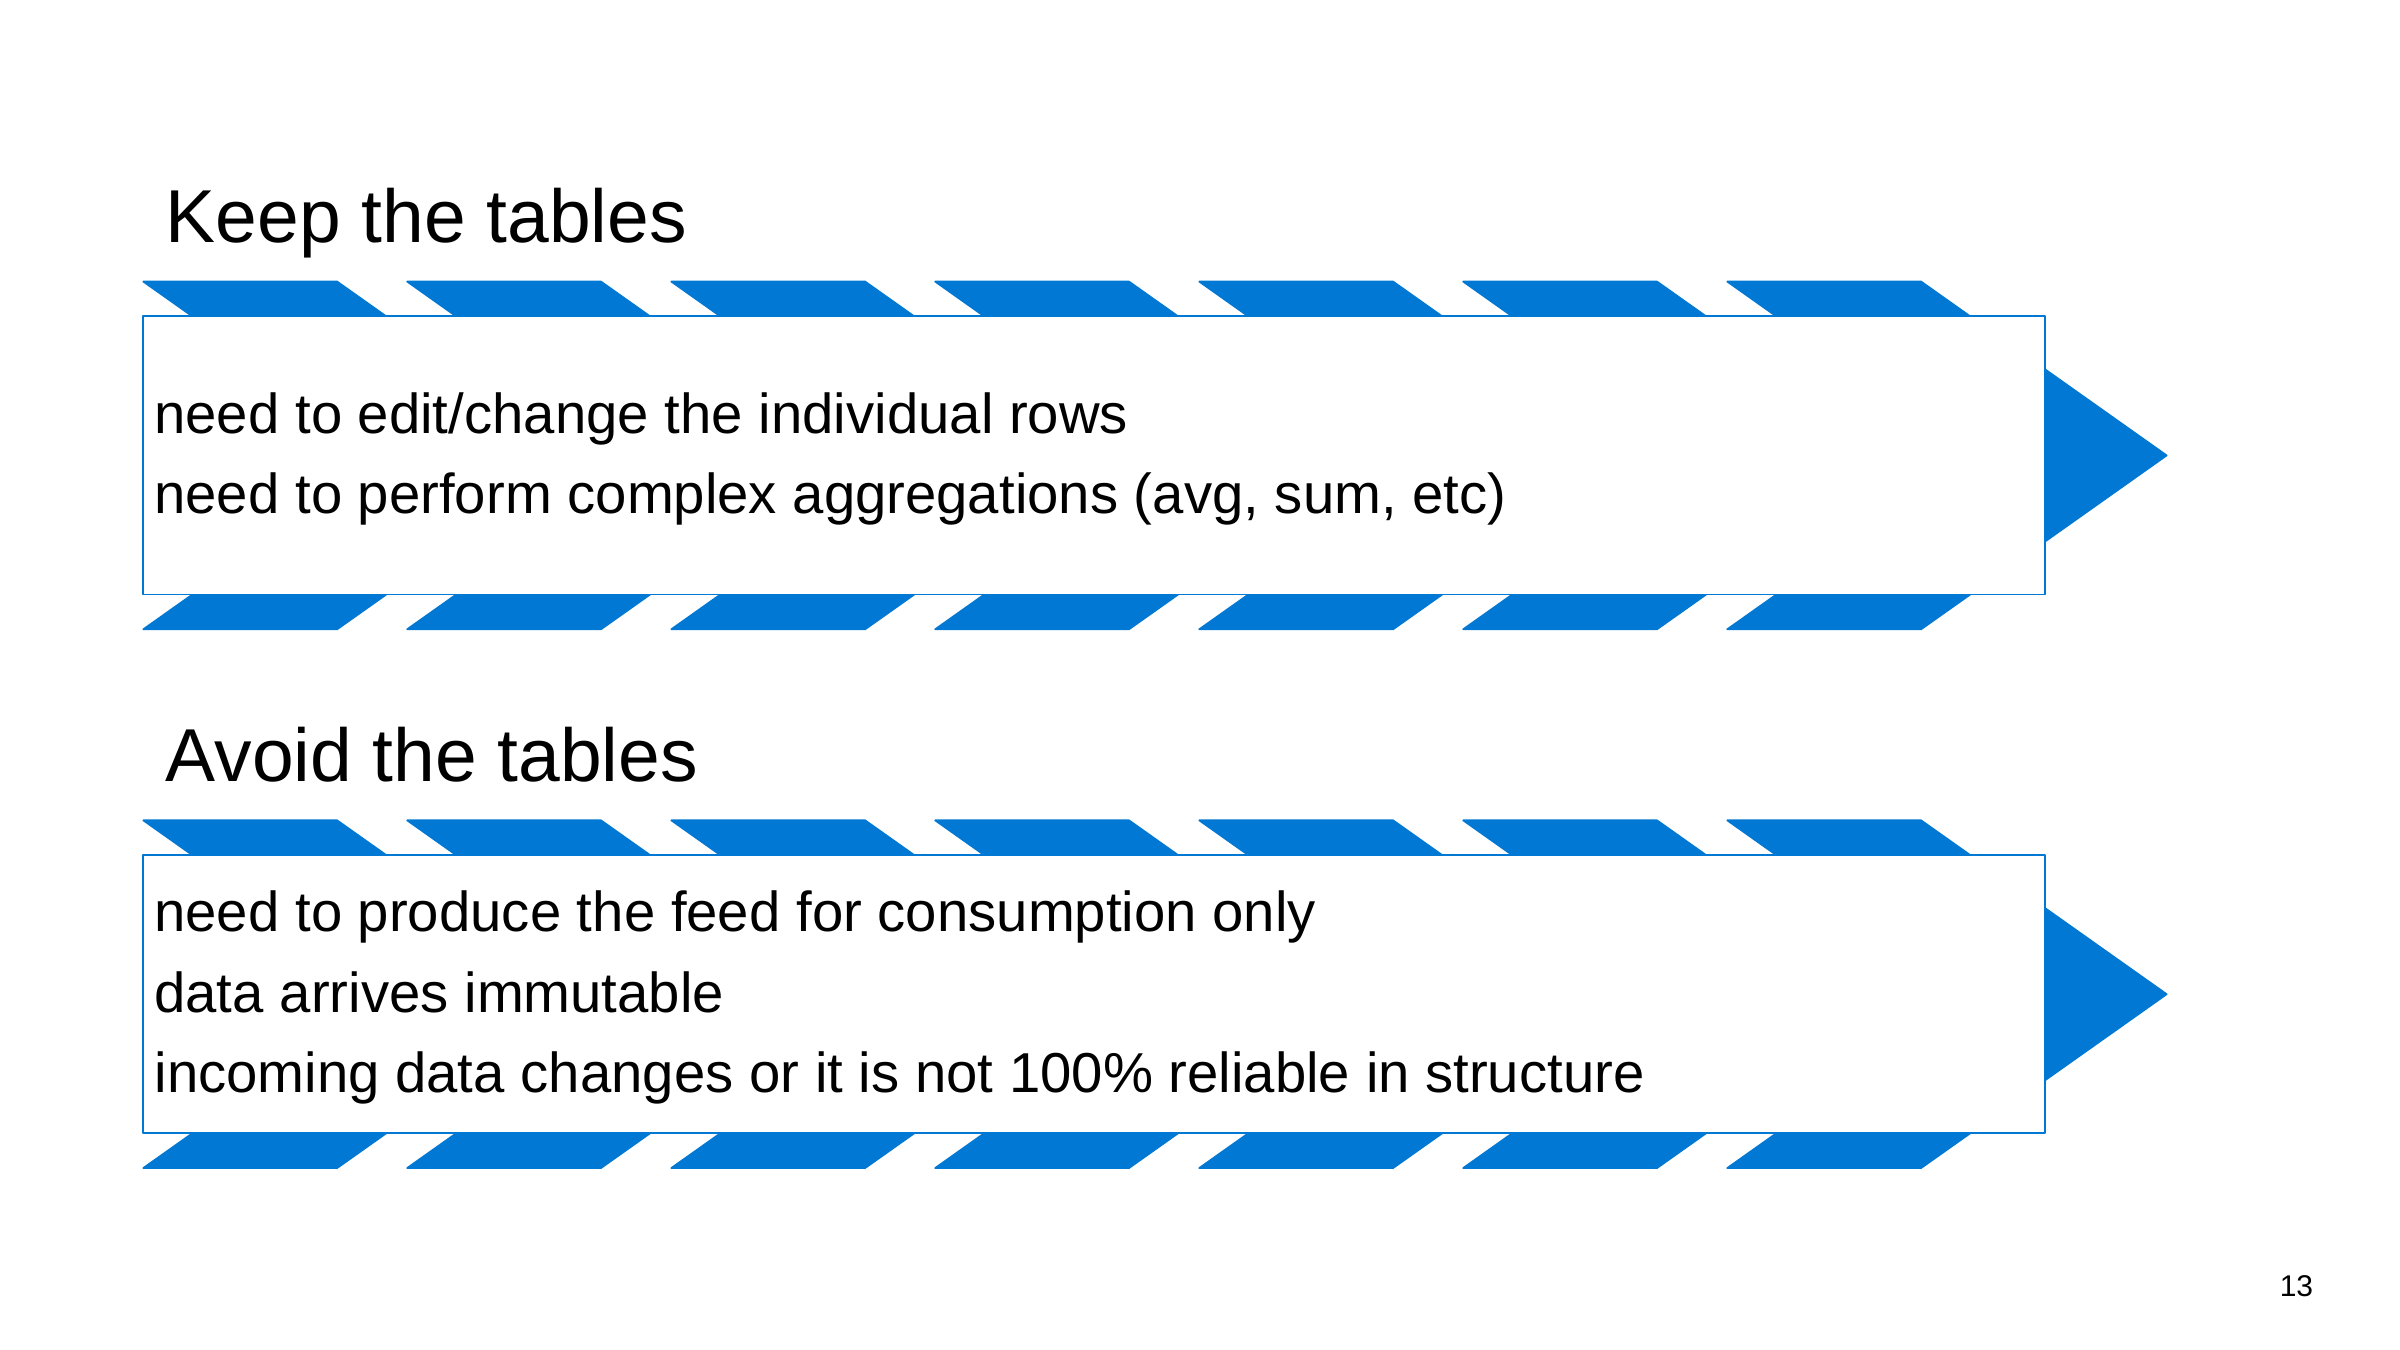

# incoming data may change - alternatives
Keep the tables
need to edit/change the individual rows
need to perform complex aggregations (avg, sum, etc)
Avoid the tables
need to produce the feed for consumption only
data arrives immutable
incoming data changes or it is not 100% reliable in structure